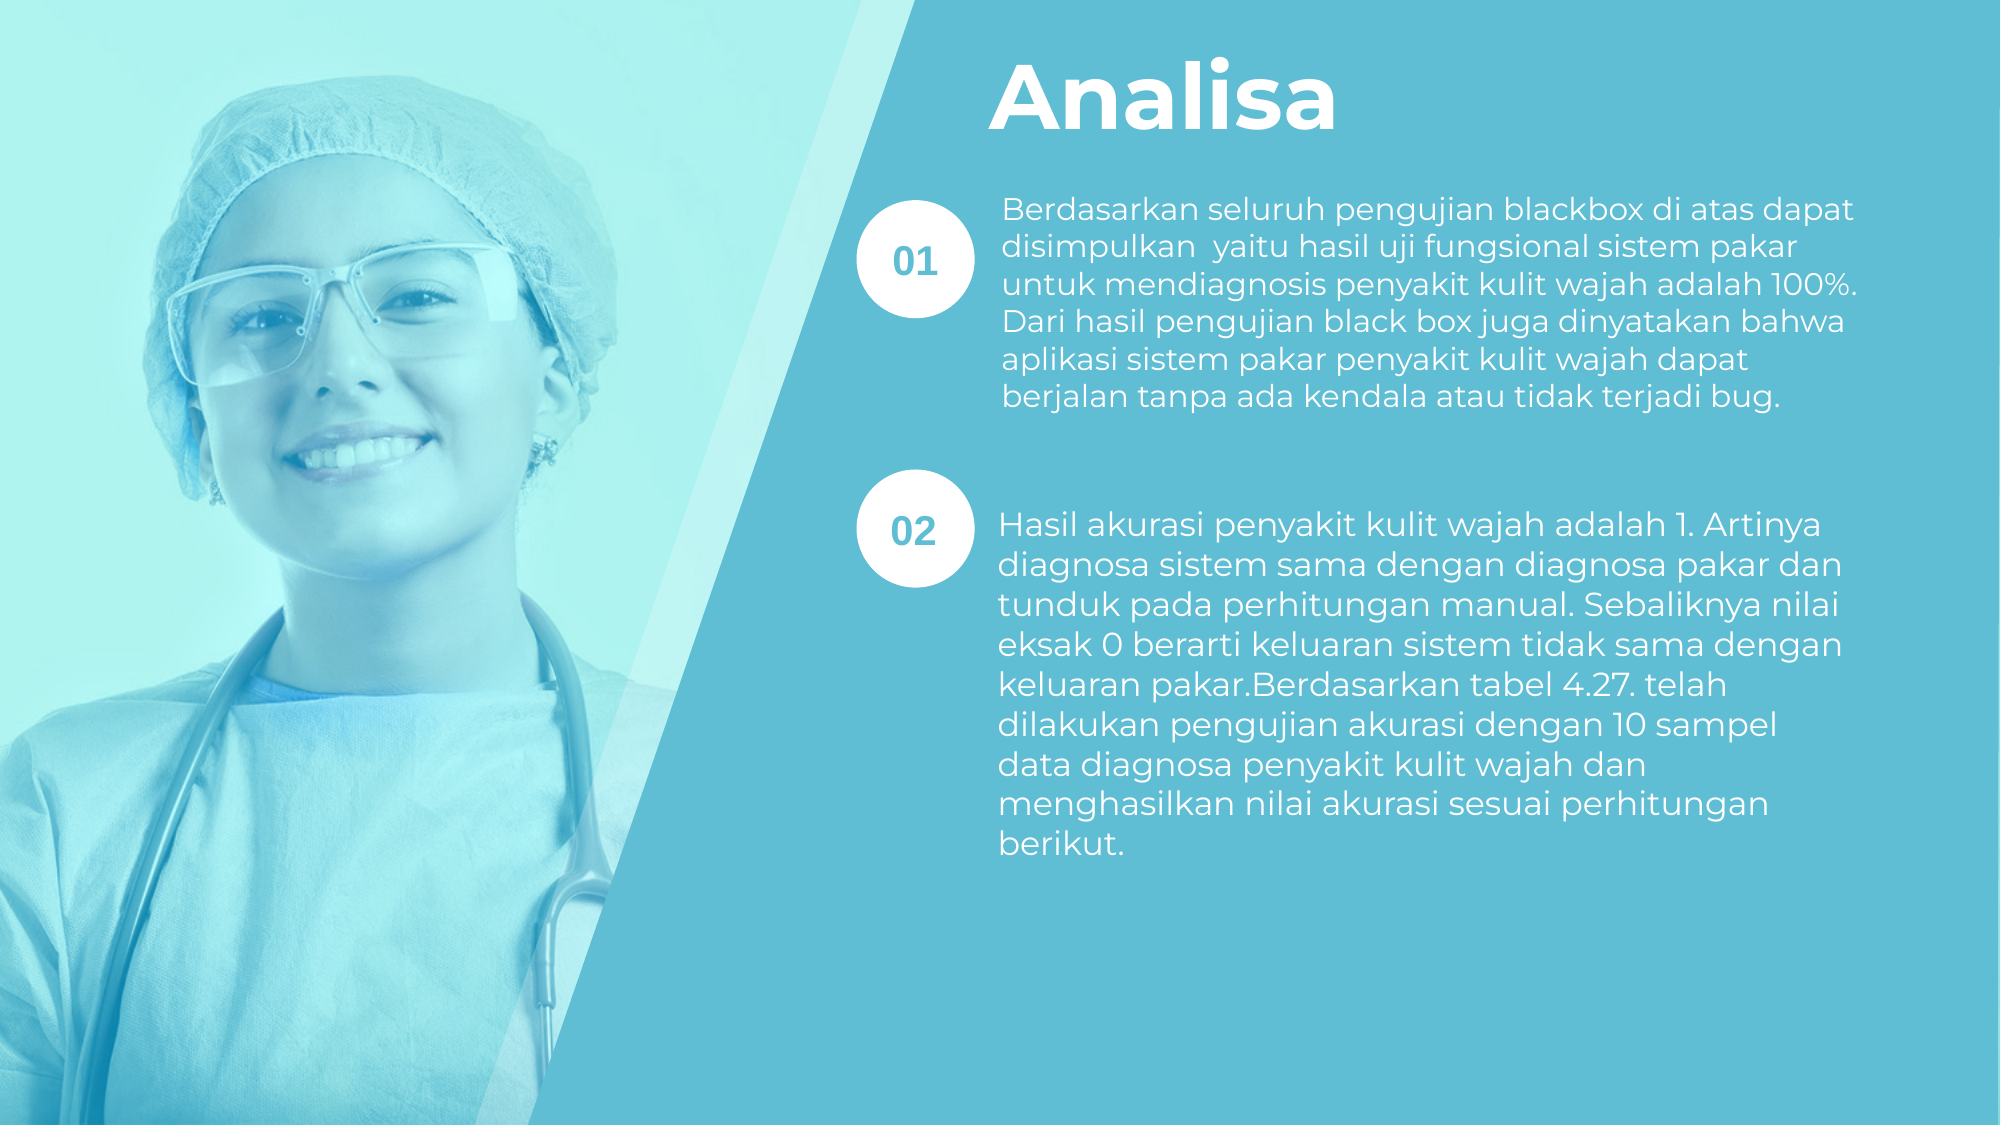

Analisa
Berdasarkan seluruh pengujian blackbox di atas dapat disimpulkan  yaitu hasil uji fungsional sistem pakar untuk mendiagnosis penyakit kulit wajah adalah 100%. Dari hasil pengujian black box juga dinyatakan bahwa aplikasi sistem pakar penyakit kulit wajah dapat berjalan tanpa ada kendala atau tidak terjadi bug.

01

02
Hasil akurasi penyakit kulit wajah adalah 1. Artinya diagnosa sistem sama dengan diagnosa pakar dan tunduk pada perhitungan manual. Sebaliknya nilai eksak 0 berarti keluaran sistem tidak sama dengan keluaran pakar.Berdasarkan tabel 4.27. telah dilakukan pengujian akurasi dengan 10 sampel data diagnosa penyakit kulit wajah dan menghasilkan nilai akurasi sesuai perhitungan berikut.